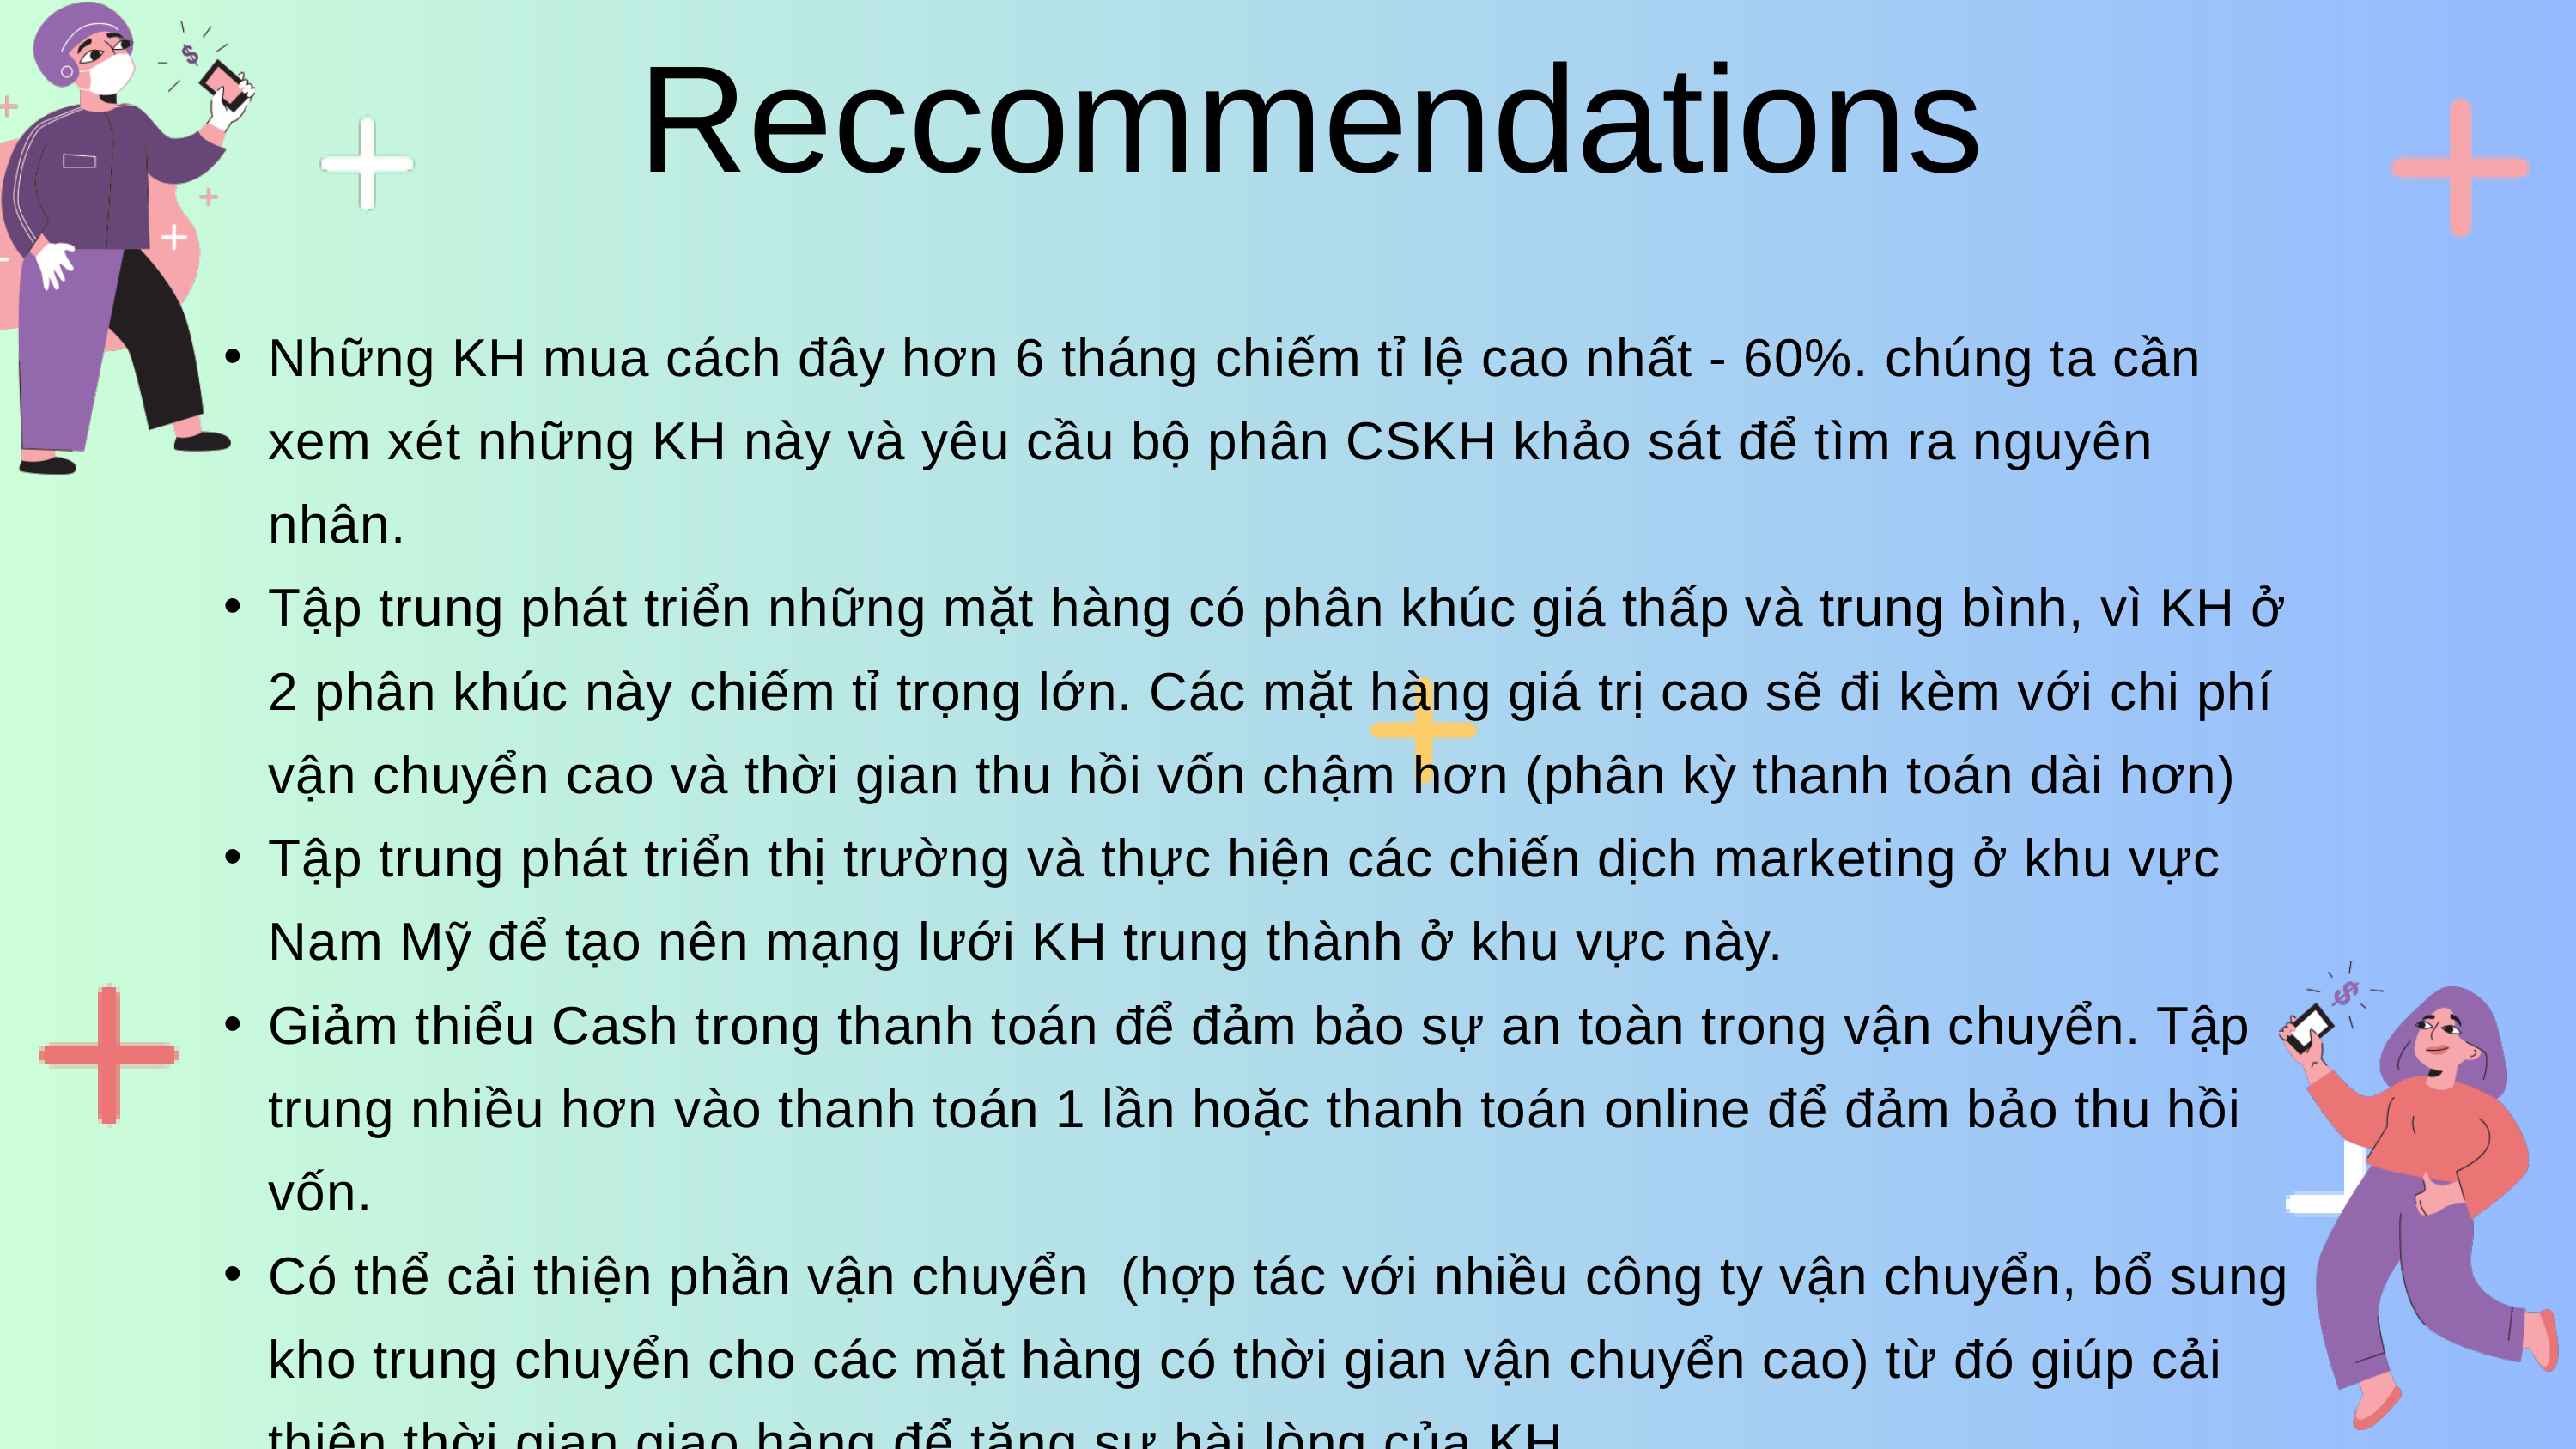

Reccommendations

Những KH mua cách đây hơn 6 tháng chiếm tỉ lệ cao nhất - 60%. chúng ta cần xem xét những KH này và yêu cầu bộ phân CSKH khảo sát để tìm ra nguyên nhân.
Tập trung phát triển những mặt hàng có phân khúc giá thấp và trung bình, vì KH ở 2 phân khúc này chiếm tỉ trọng lớn. Các mặt hàng giá trị cao sẽ đi kèm với chi phí vận chuyển cao và thời gian thu hồi vốn chậm hơn (phân kỳ thanh toán dài hơn)
Tập trung phát triển thị trường và thực hiện các chiến dịch marketing ở khu vực Nam Mỹ để tạo nên mạng lưới KH trung thành ở khu vực này.
Giảm thiểu Cash trong thanh toán để đảm bảo sự an toàn trong vận chuyển. Tập trung nhiều hơn vào thanh toán 1 lần hoặc thanh toán online để đảm bảo thu hồi vốn.
Có thể cải thiện phần vận chuyển  (hợp tác với nhiều công ty vận chuyển, bổ sung kho trung chuyển cho các mặt hàng có thời gian vận chuyển cao) từ đó giúp cải thiện thời gian giao hàng để tăng sự hài lòng của KH